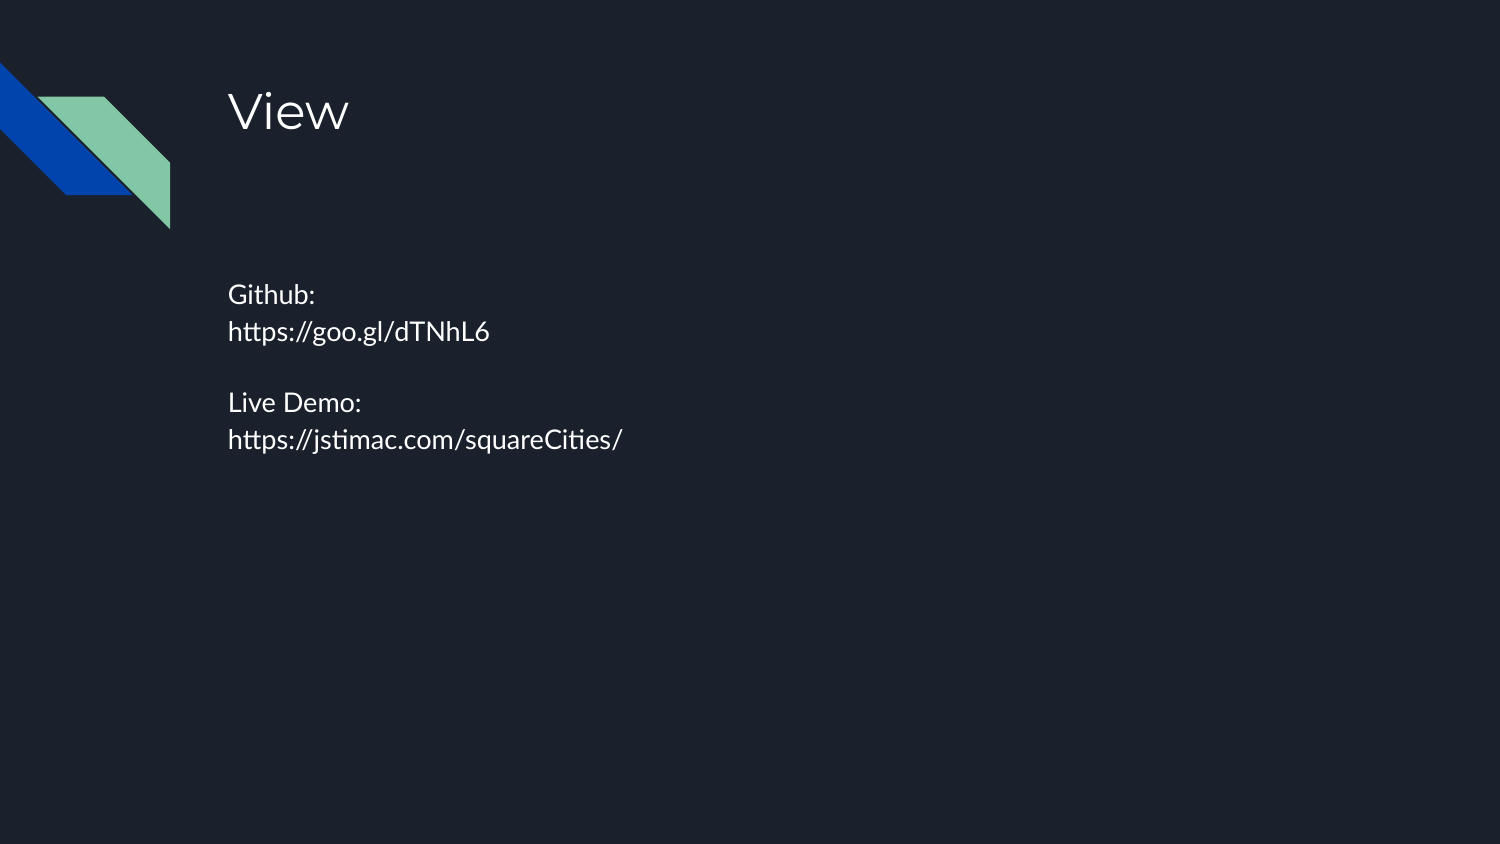

# View
Github:
https://goo.gl/dTNhL6
Live Demo:
https://jstimac.com/squareCities/